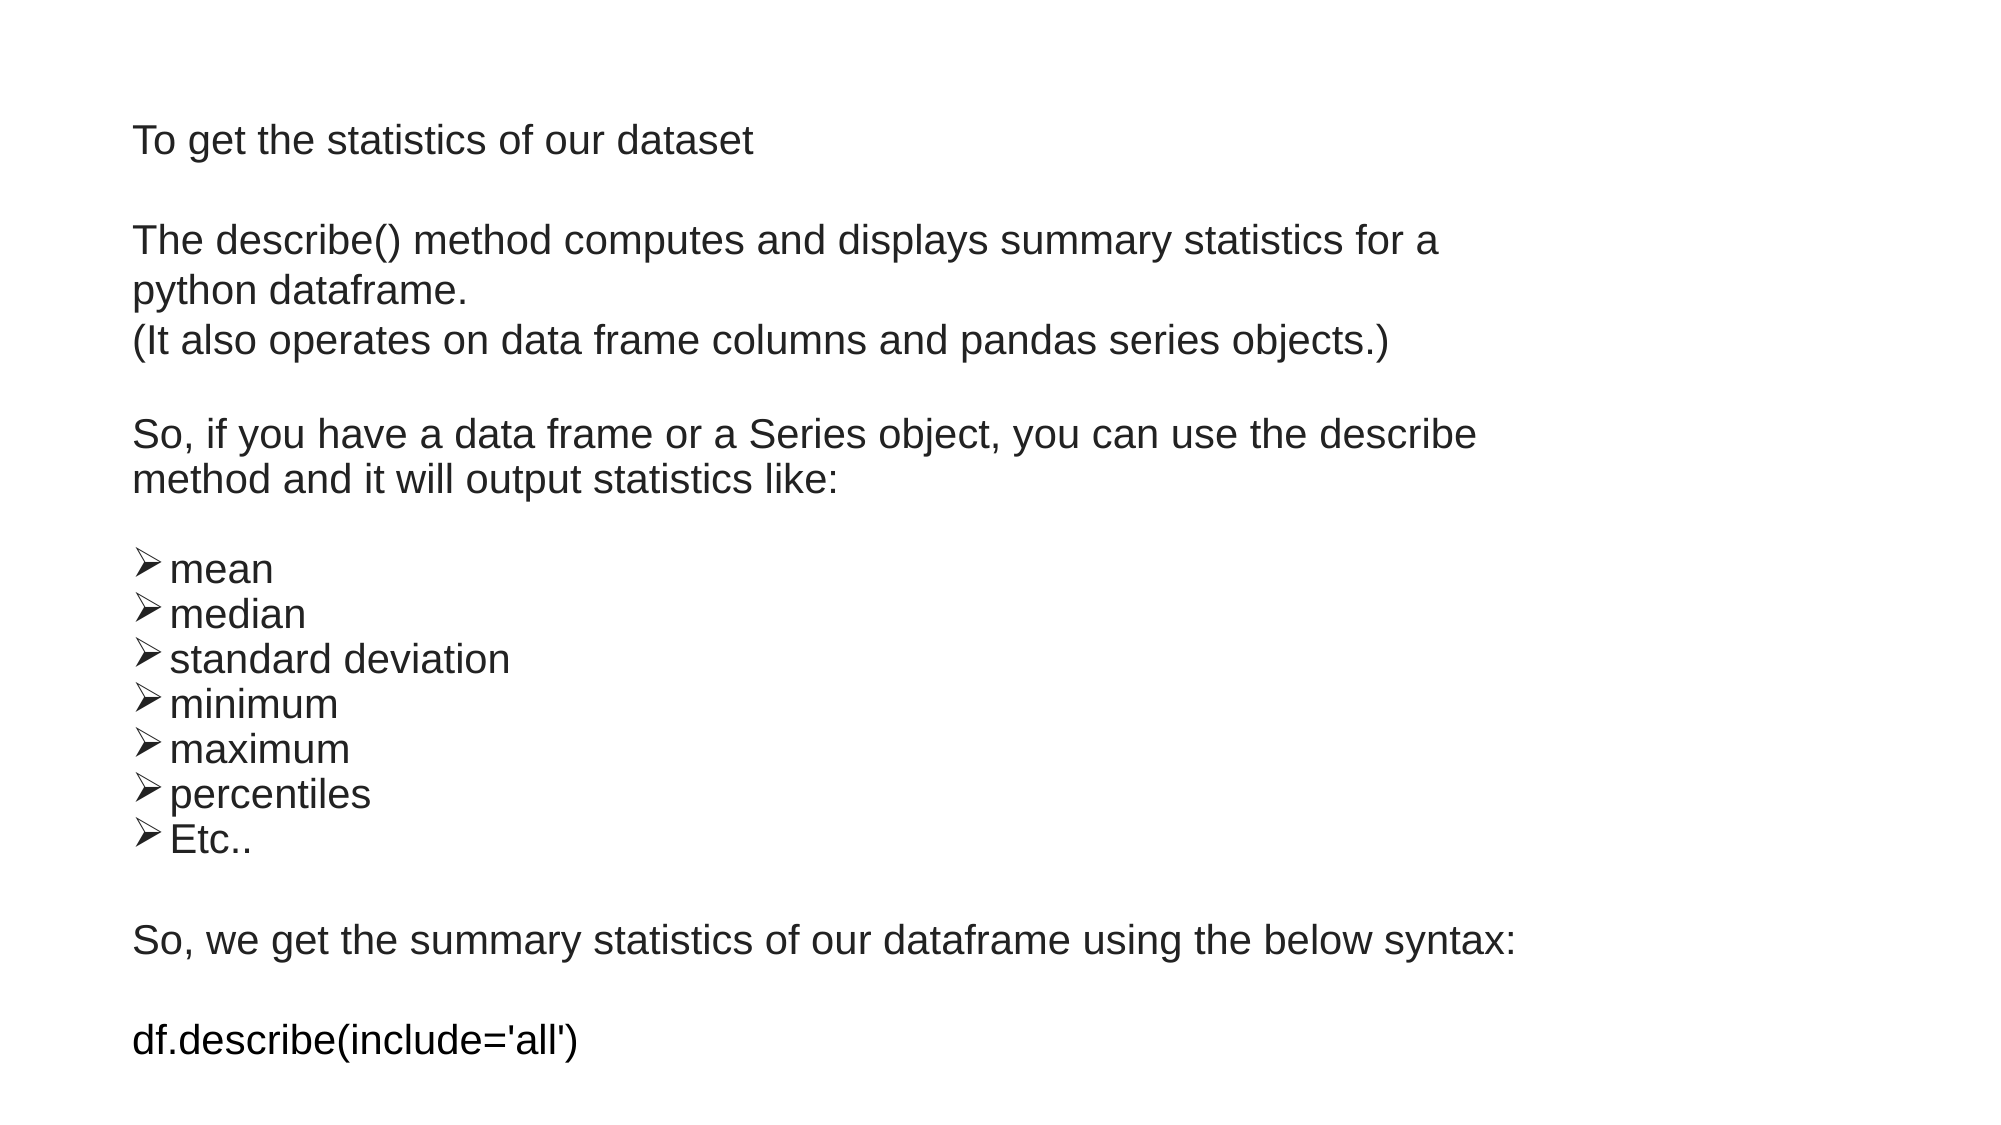

To get the statistics of our dataset

The describe() method computes and displays summary statistics for a python dataframe.
(It also operates on data frame columns and pandas series objects.)

So, if you have a data frame or a Series object, you can use the describe method and it will output statistics like:

mean
median
standard deviation
minimum
maximum
percentiles
Etc..

So, we get the summary statistics of our dataframe using the below syntax:

df.describe(include='all')